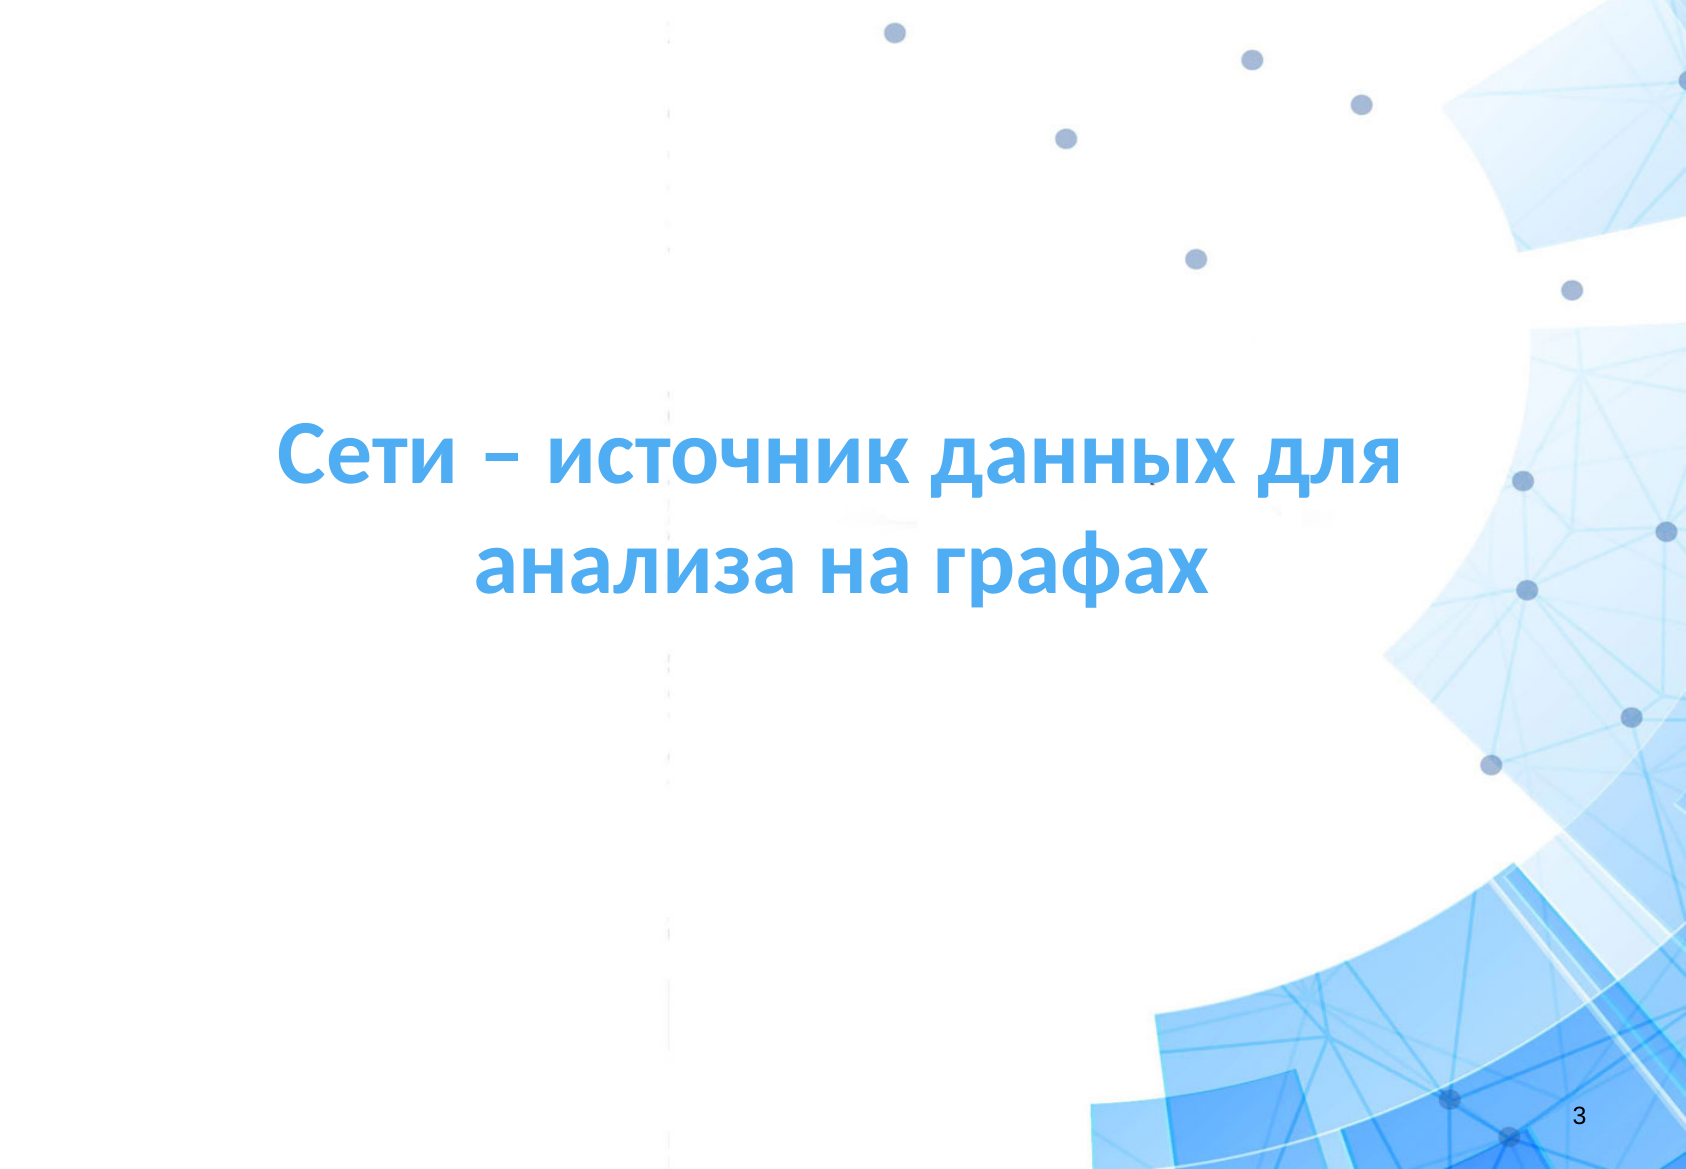

Сети – источник данных для анализа на графах
3